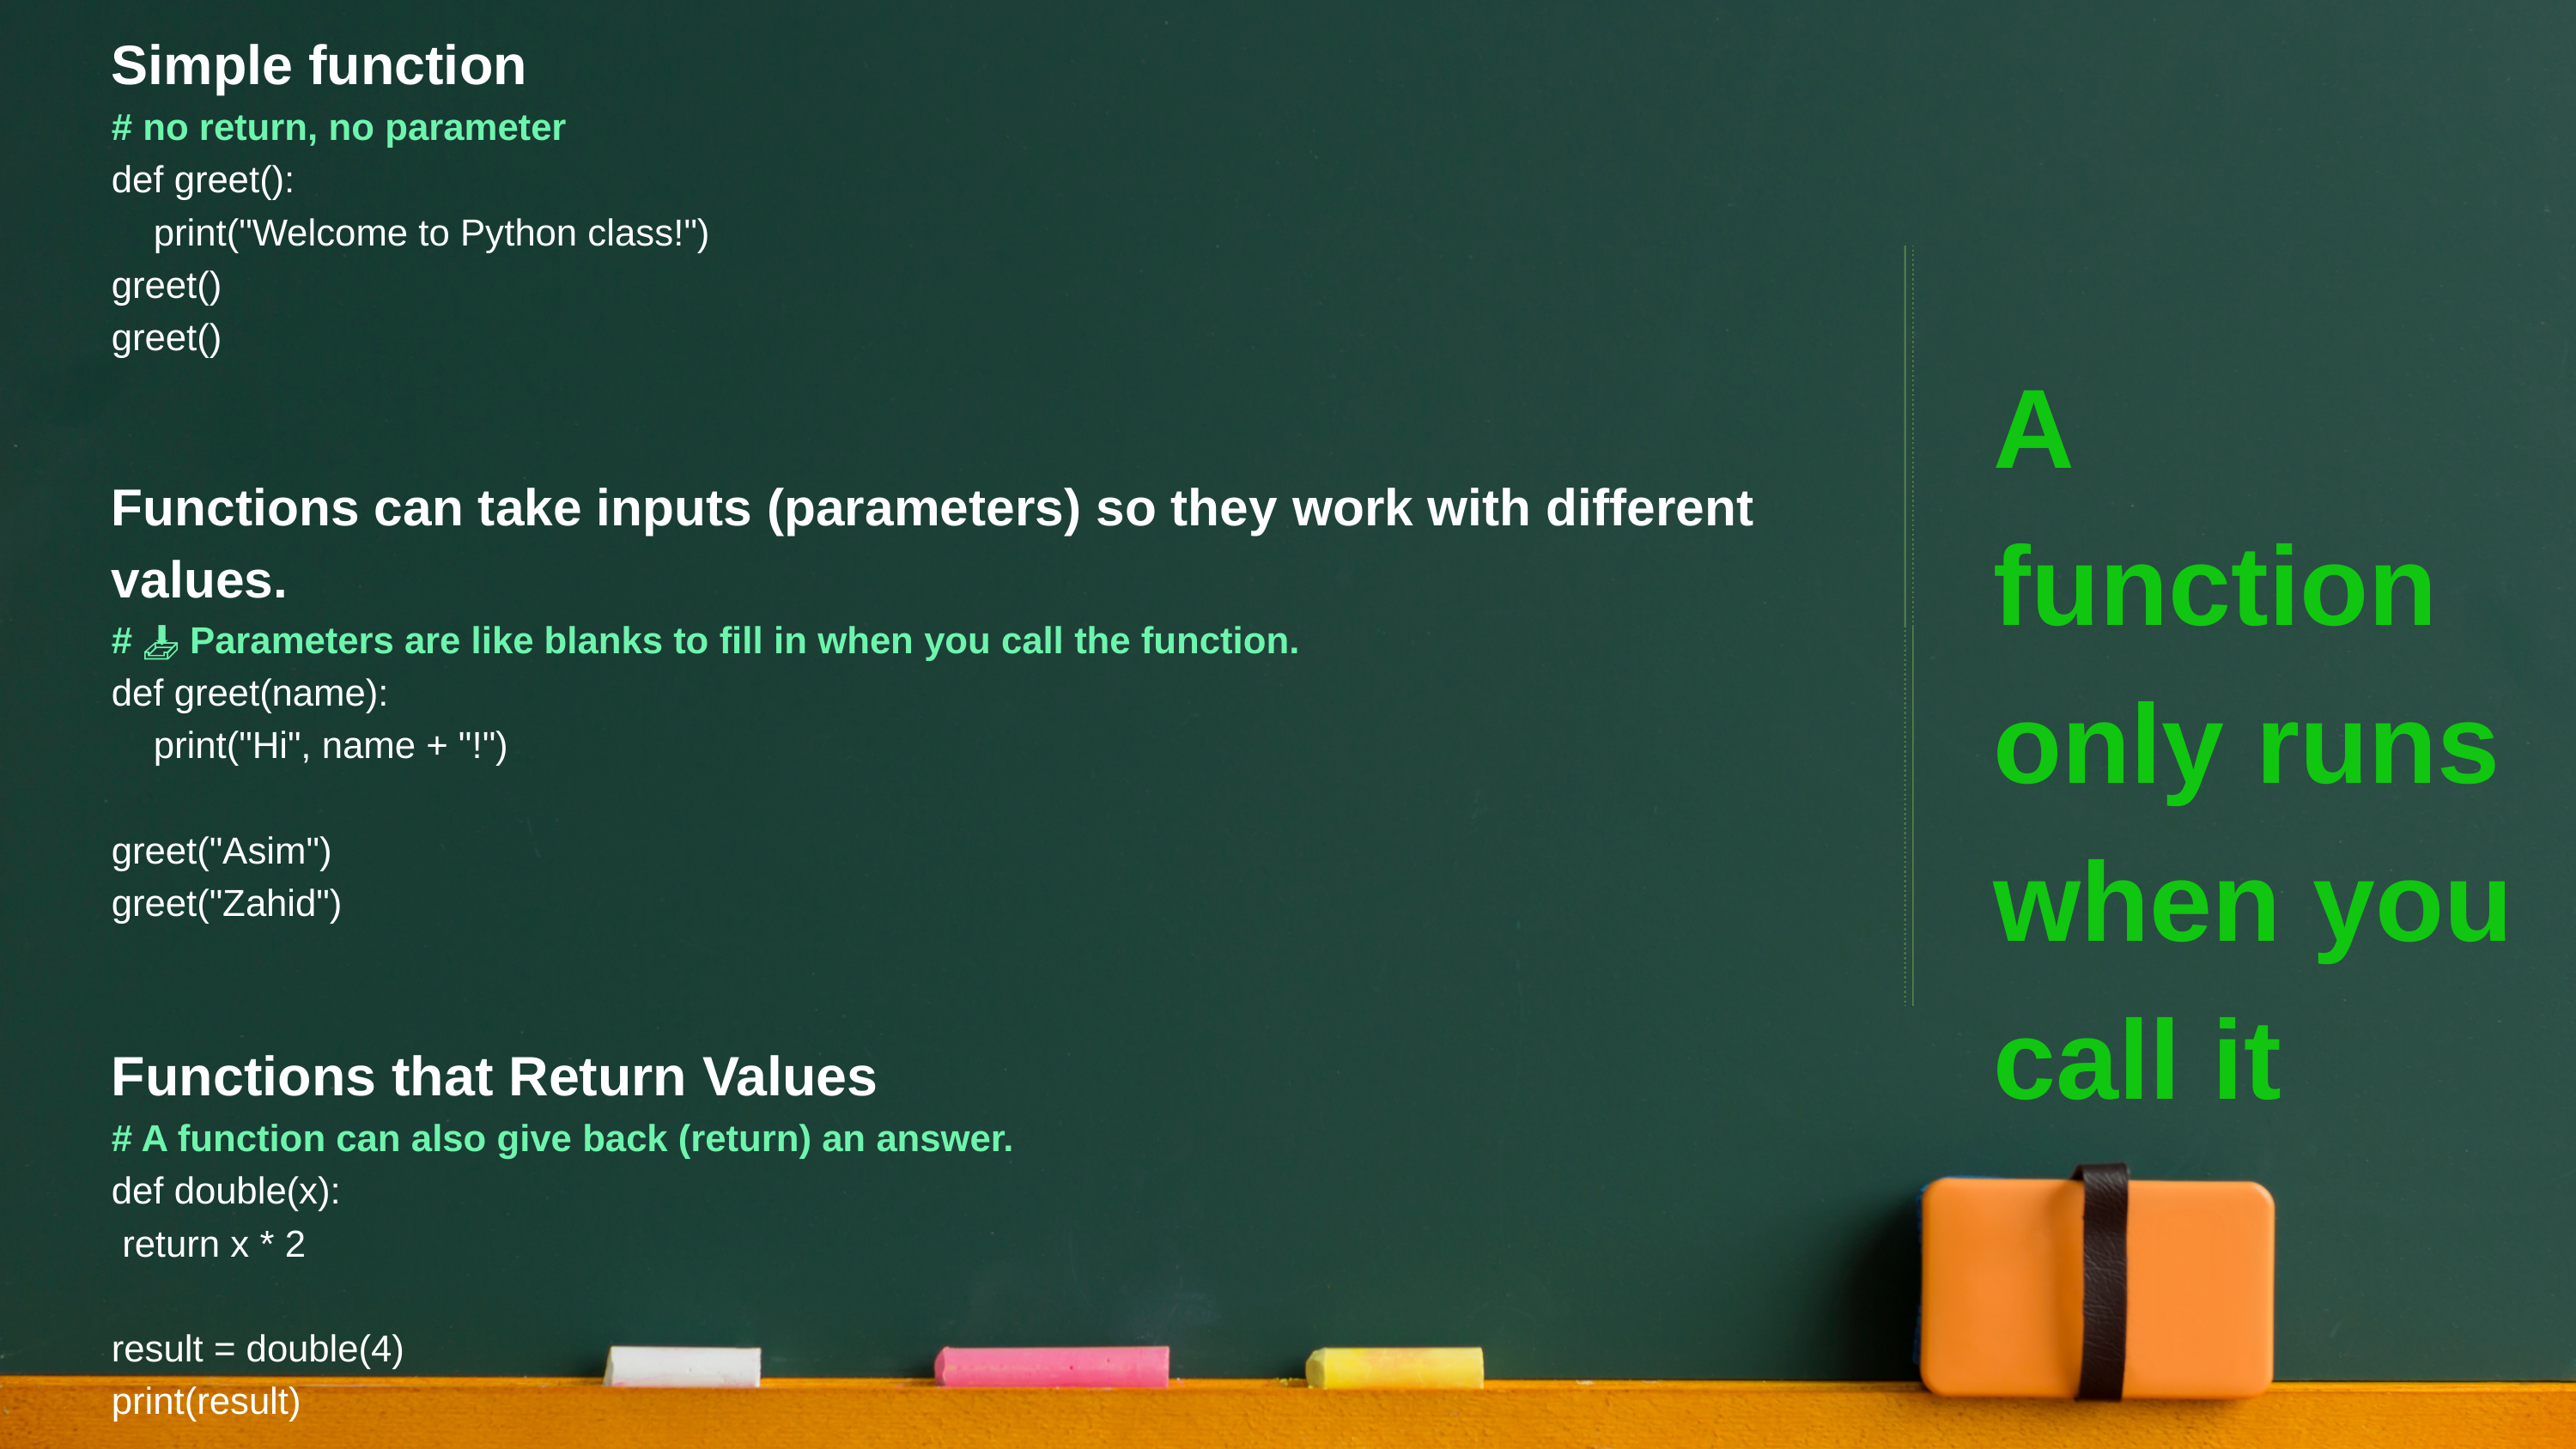

Simple function
# no return, no parameter
def greet():
    print("Welcome to Python class!")
greet()
greet()

Functions can take inputs (parameters) so they work with different values.
# 📥 Parameters are like blanks to fill in when you call the function.
def greet(name):
    print("Hi", name + "!")

greet("Asim")
greet("Zahid")

Functions that Return Values
# A function can also give back (return) an answer.
def double(x):
 return x * 2

result = double(4)
print(result)

A function only runs when you call it